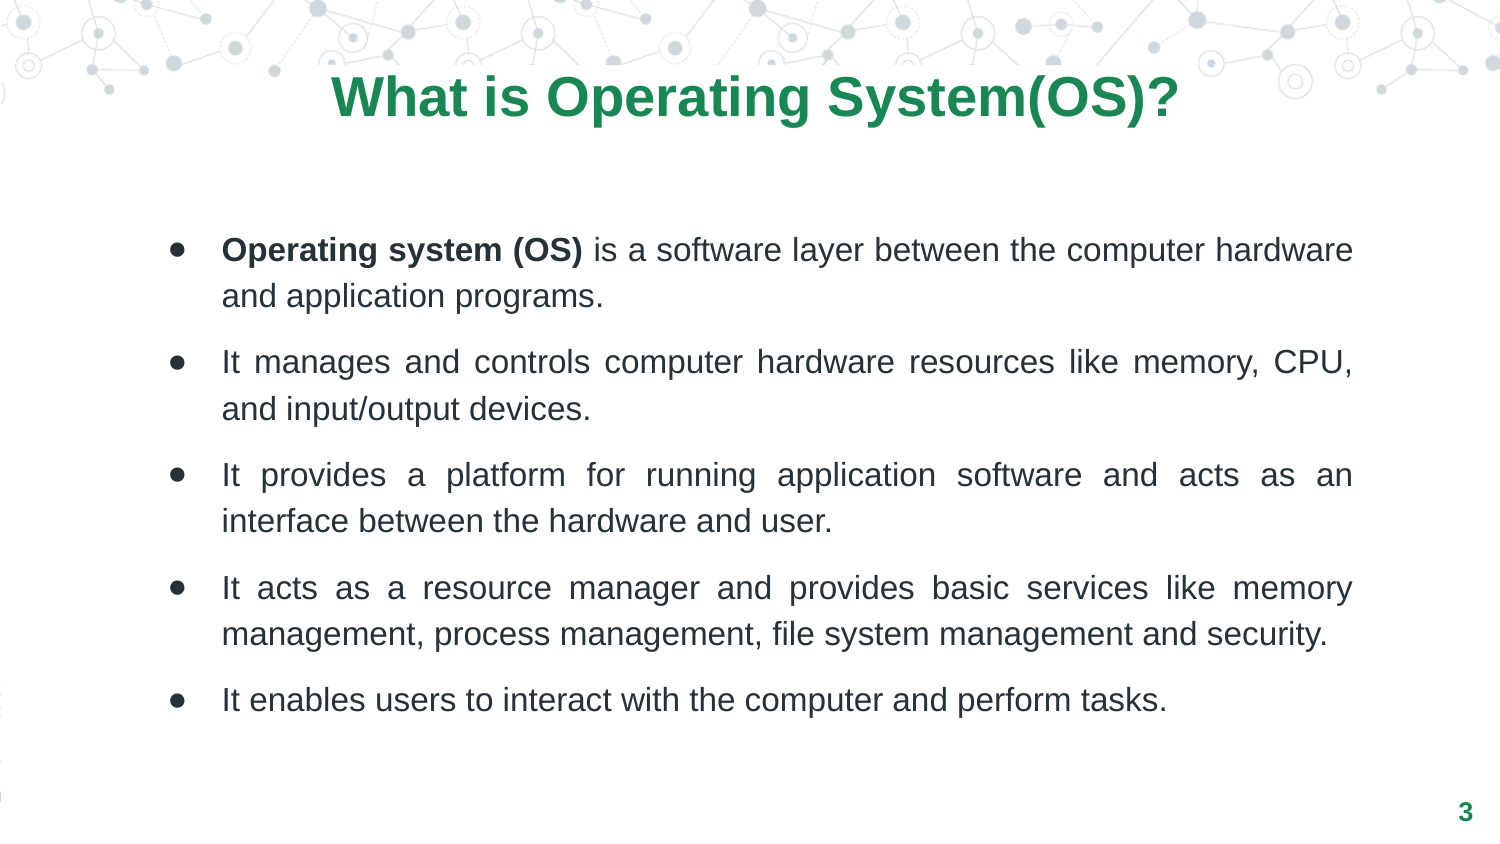

What is Operating System(OS)?

Operating system (OS) is a software layer between the computer hardware and application programs.
It manages and controls computer hardware resources like memory, CPU, and input/output devices.
It provides a platform for running application software and acts as an interface between the hardware and user.
It acts as a resource manager and provides basic services like memory management, process management, file system management and security.
It enables users to interact with the computer and perform tasks.
3